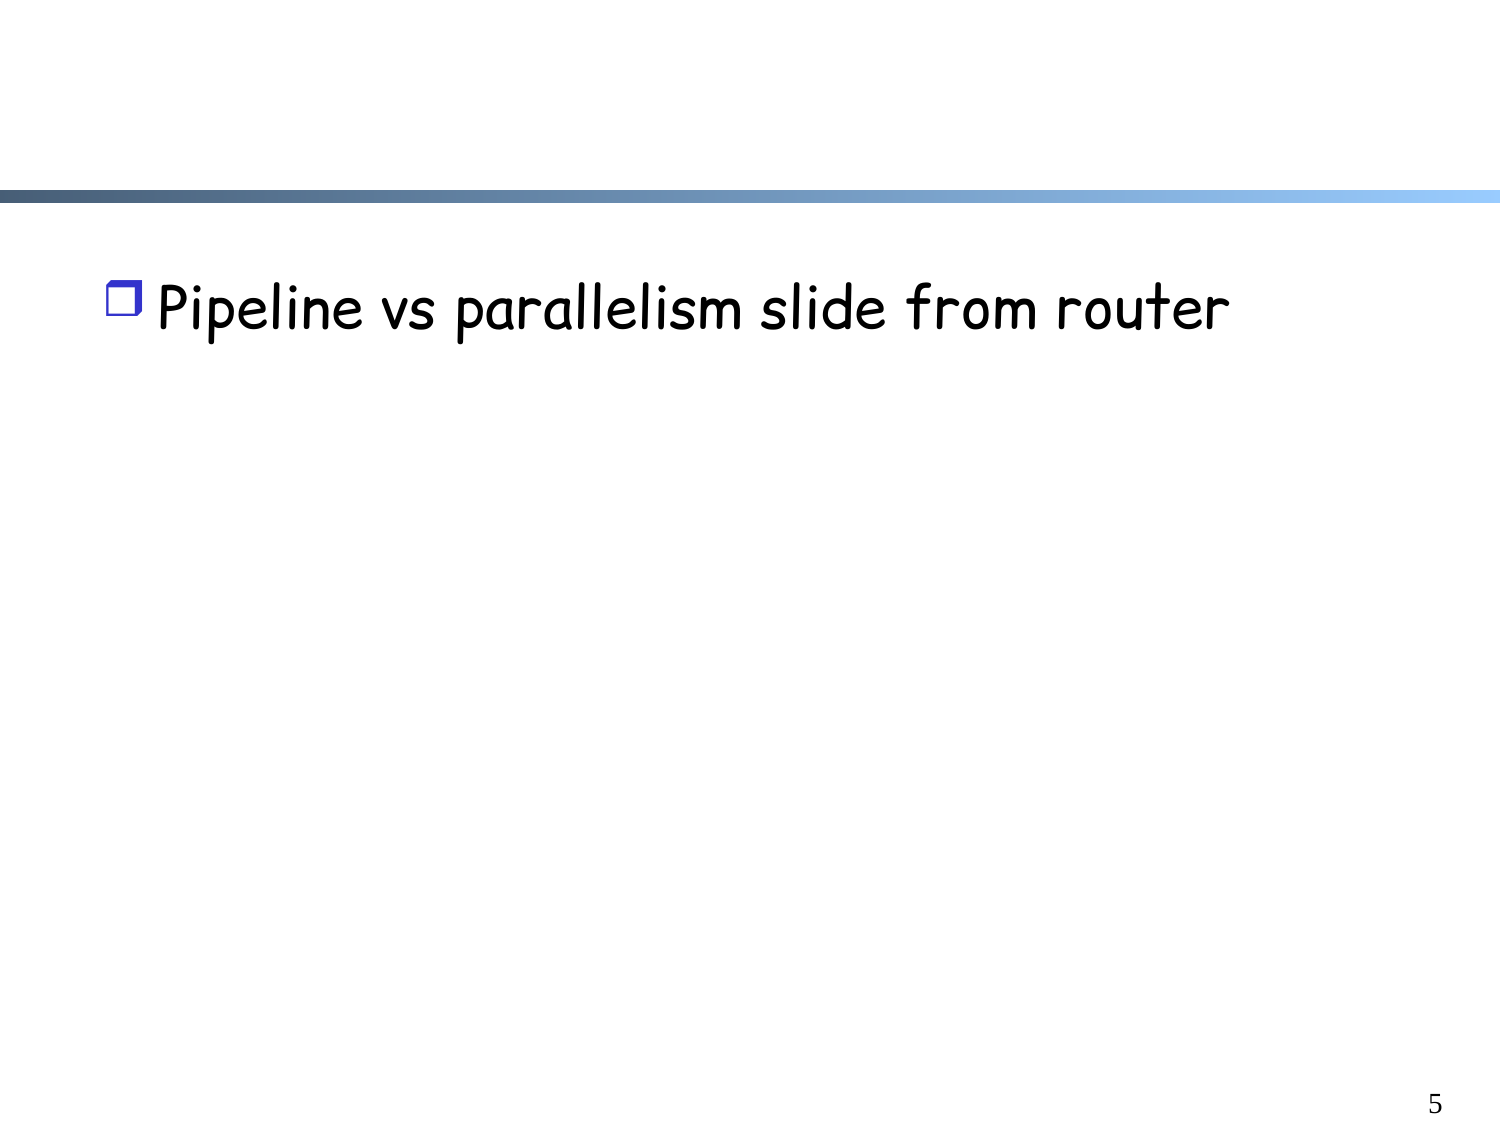

#
Pipeline vs parallelism slide from router
5